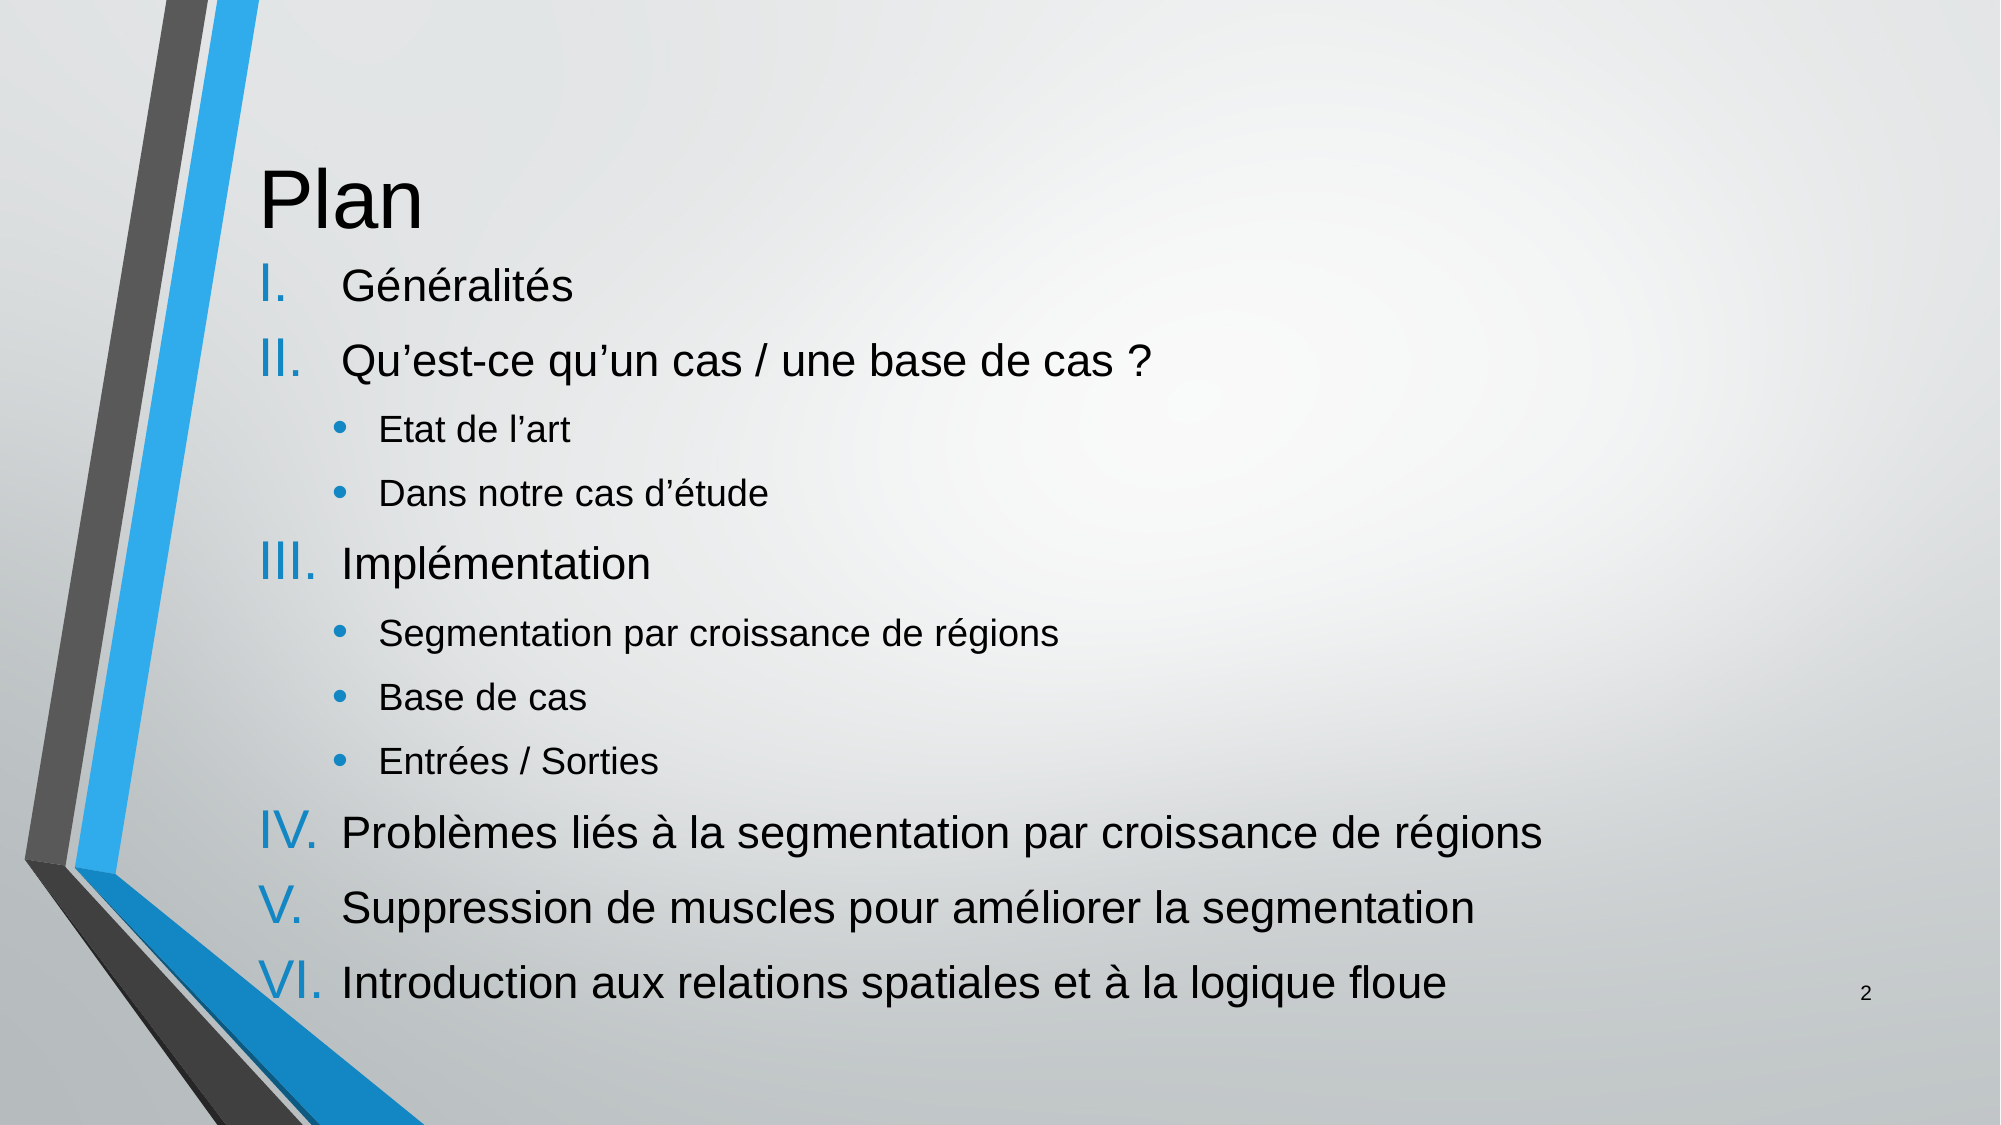

# Plan
Généralités
Qu’est-ce qu’un cas / une base de cas ?
Etat de l’art
Dans notre cas d’étude
Implémentation
Segmentation par croissance de régions
Base de cas
Entrées / Sorties
Problèmes liés à la segmentation par croissance de régions
Suppression de muscles pour améliorer la segmentation
Introduction aux relations spatiales et à la logique floue

2